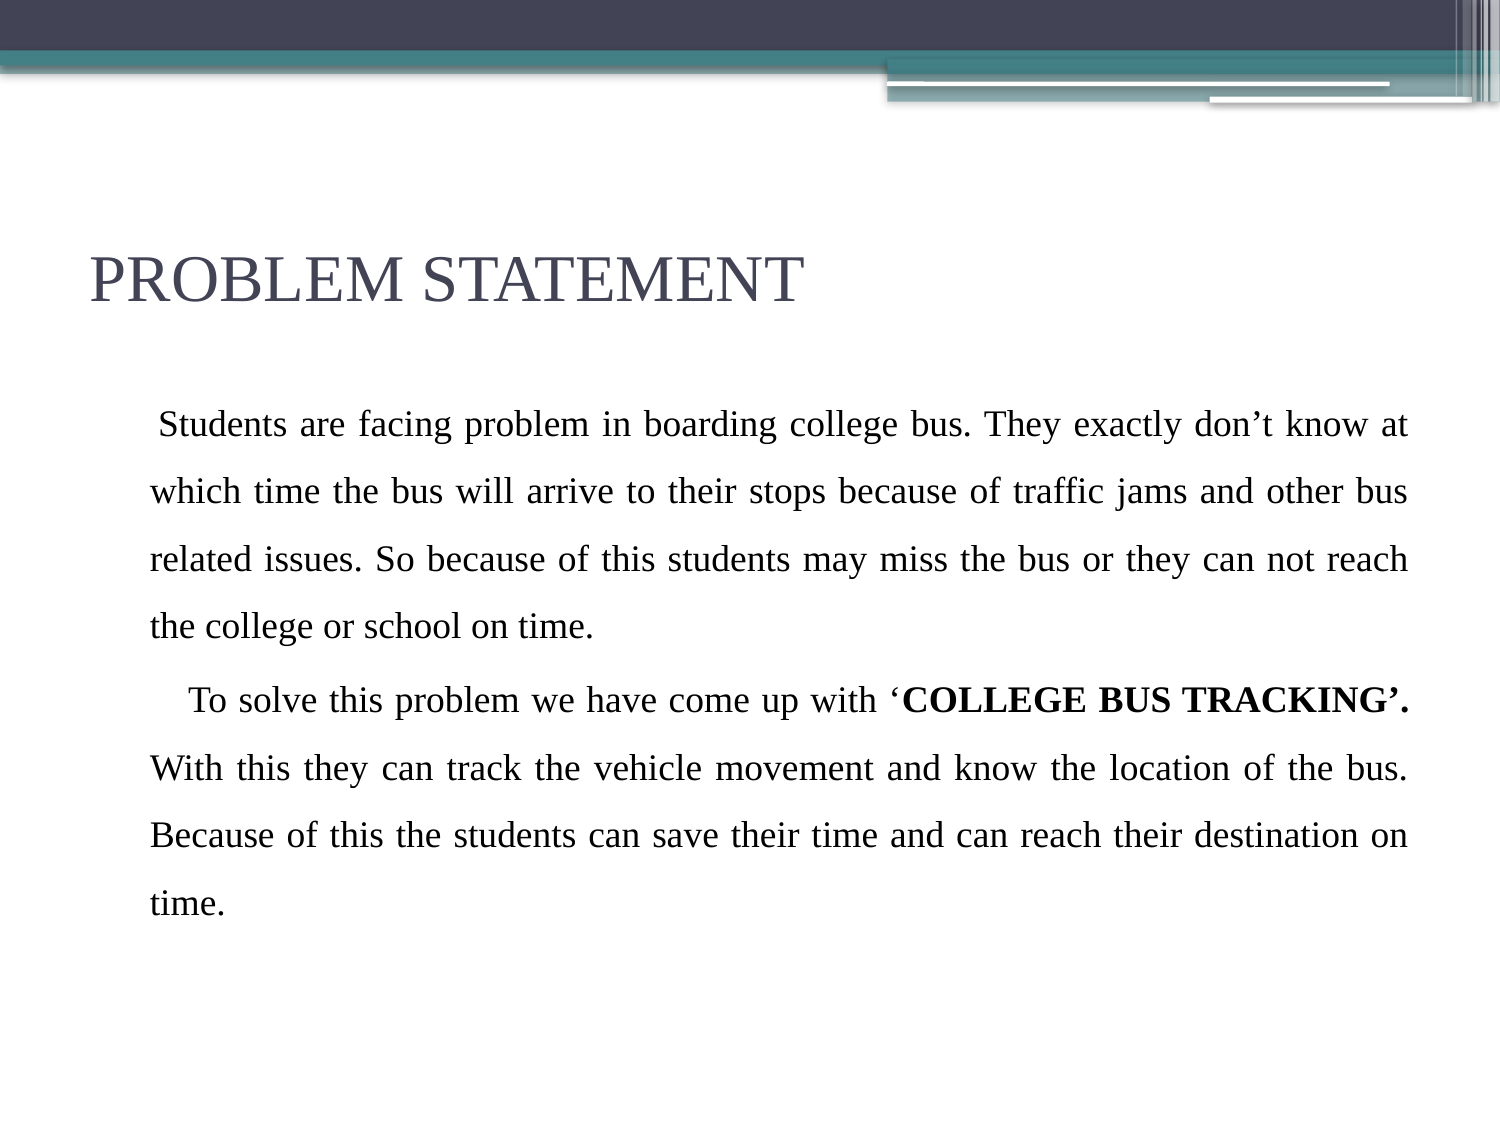

# PROBLEM STATEMENT
    Students are facing problem in boarding college bus. They exactly don’t know at which time the bus will arrive to their stops because of traffic jams and other bus related issues. So because of this students may miss the bus or they can not reach the college or school on time.
       To solve this problem we have come up with ‘COLLEGE BUS TRACKING’. With this they can track the vehicle movement and know the location of the bus. Because of this the students can save their time and can reach their destination on time.